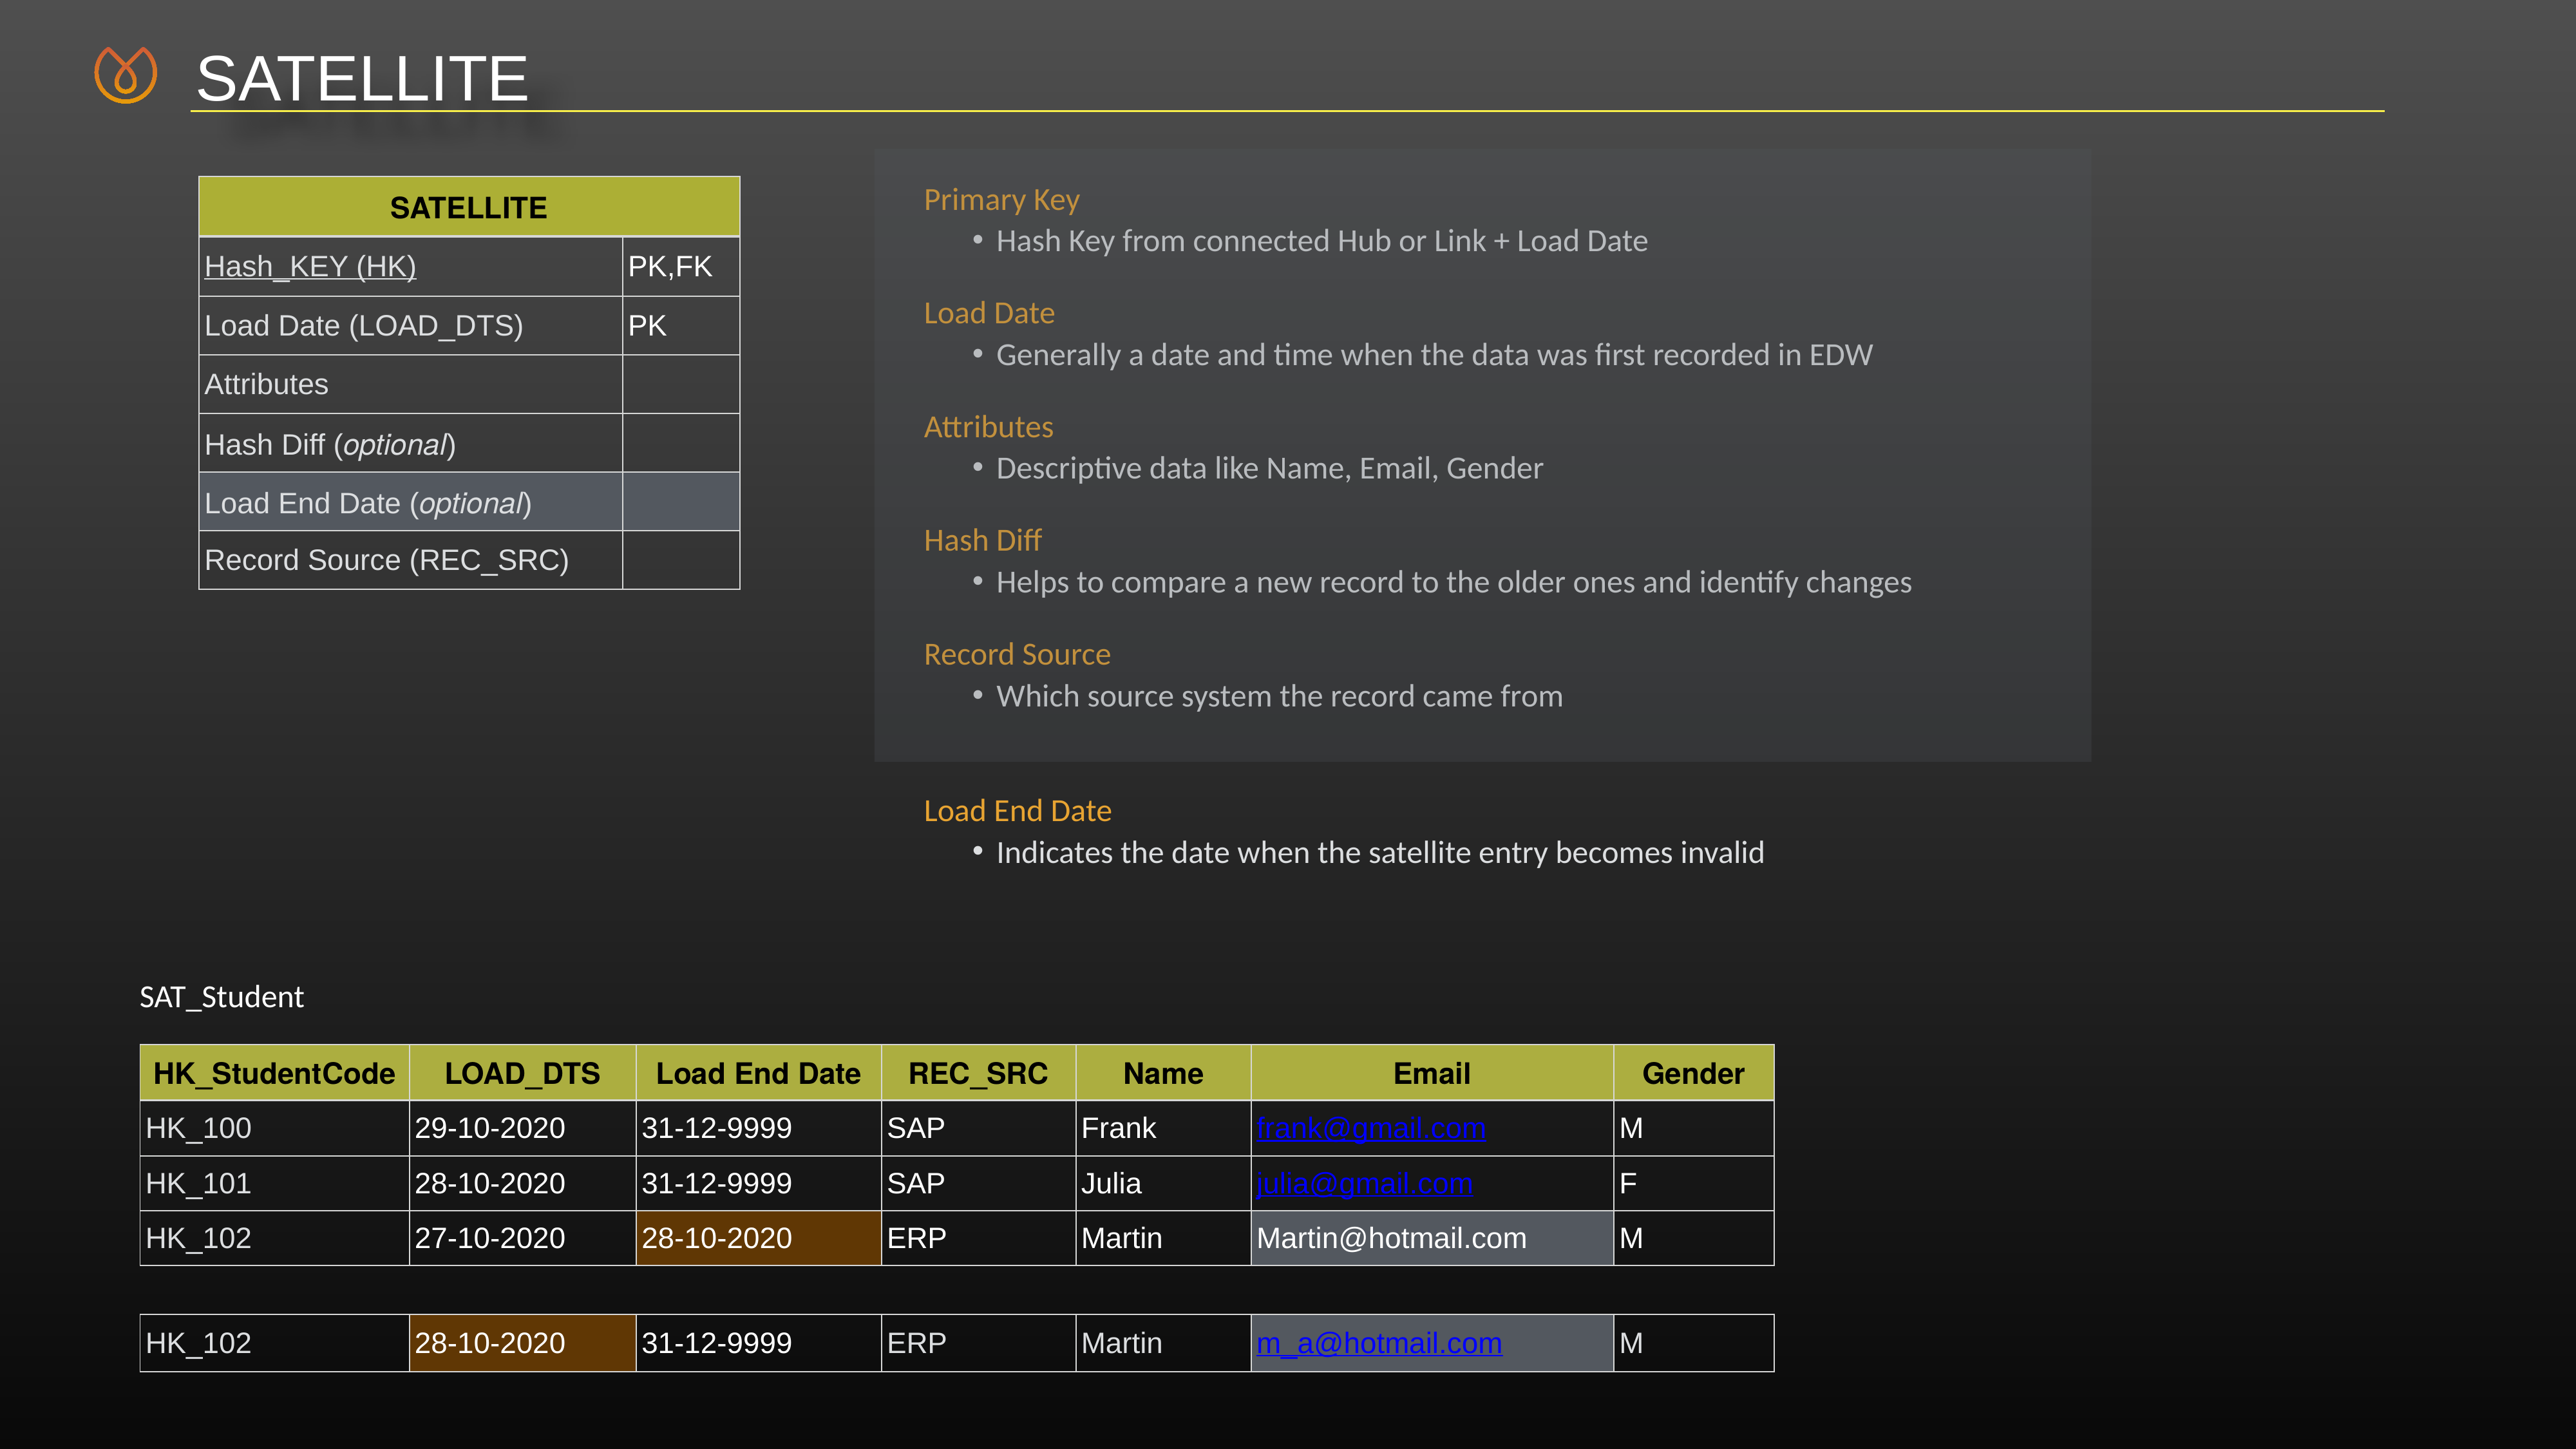

SATELLITE

Primary Key
Hash Key from connected Hub or Link + Load Date
| SATELLITE |  |
| --- | --- |
| Hash\_KEY (HK) | PK,FK |
| Load Date (LOAD\_DTS) | PK |
| Attributes |  |
| Hash Diff (optional) |  |
| Load End Date (optional) |  |
| Record Source (REC\_SRC) |  |
Load Date
Generally a date and time when the data was first recorded in EDW
Attributes
Descriptive data like Name, Email, Gender
Hash Diff
Helps to compare a new record to the older ones and identify changes
Record Source
Which source system the record came from
Load End Date
Indicates the date when the satellite entry becomes invalid
SAT_Student
| HK\_StudentCode | LOAD\_DTS | Load End Date | REC\_SRC | Name | Email | Gender |
| --- | --- | --- | --- | --- | --- | --- |
| HK\_100 | 29-10-2020 | 31-12-9999 | SAP | Frank | frank@gmail.com | M |
| HK\_101 | 28-10-2020 | 31-12-9999 | SAP | Julia | julia@gmail.com | F |
| HK\_102 | 27-10-2020 | 28-10-2020 | ERP | Martin | Martin@hotmail.com | M |
| HK\_102 | 28-10-2020 | 31-12-9999 | ERP | Martin | m\_a@hotmail.com | M |
| --- | --- | --- | --- | --- | --- | --- |